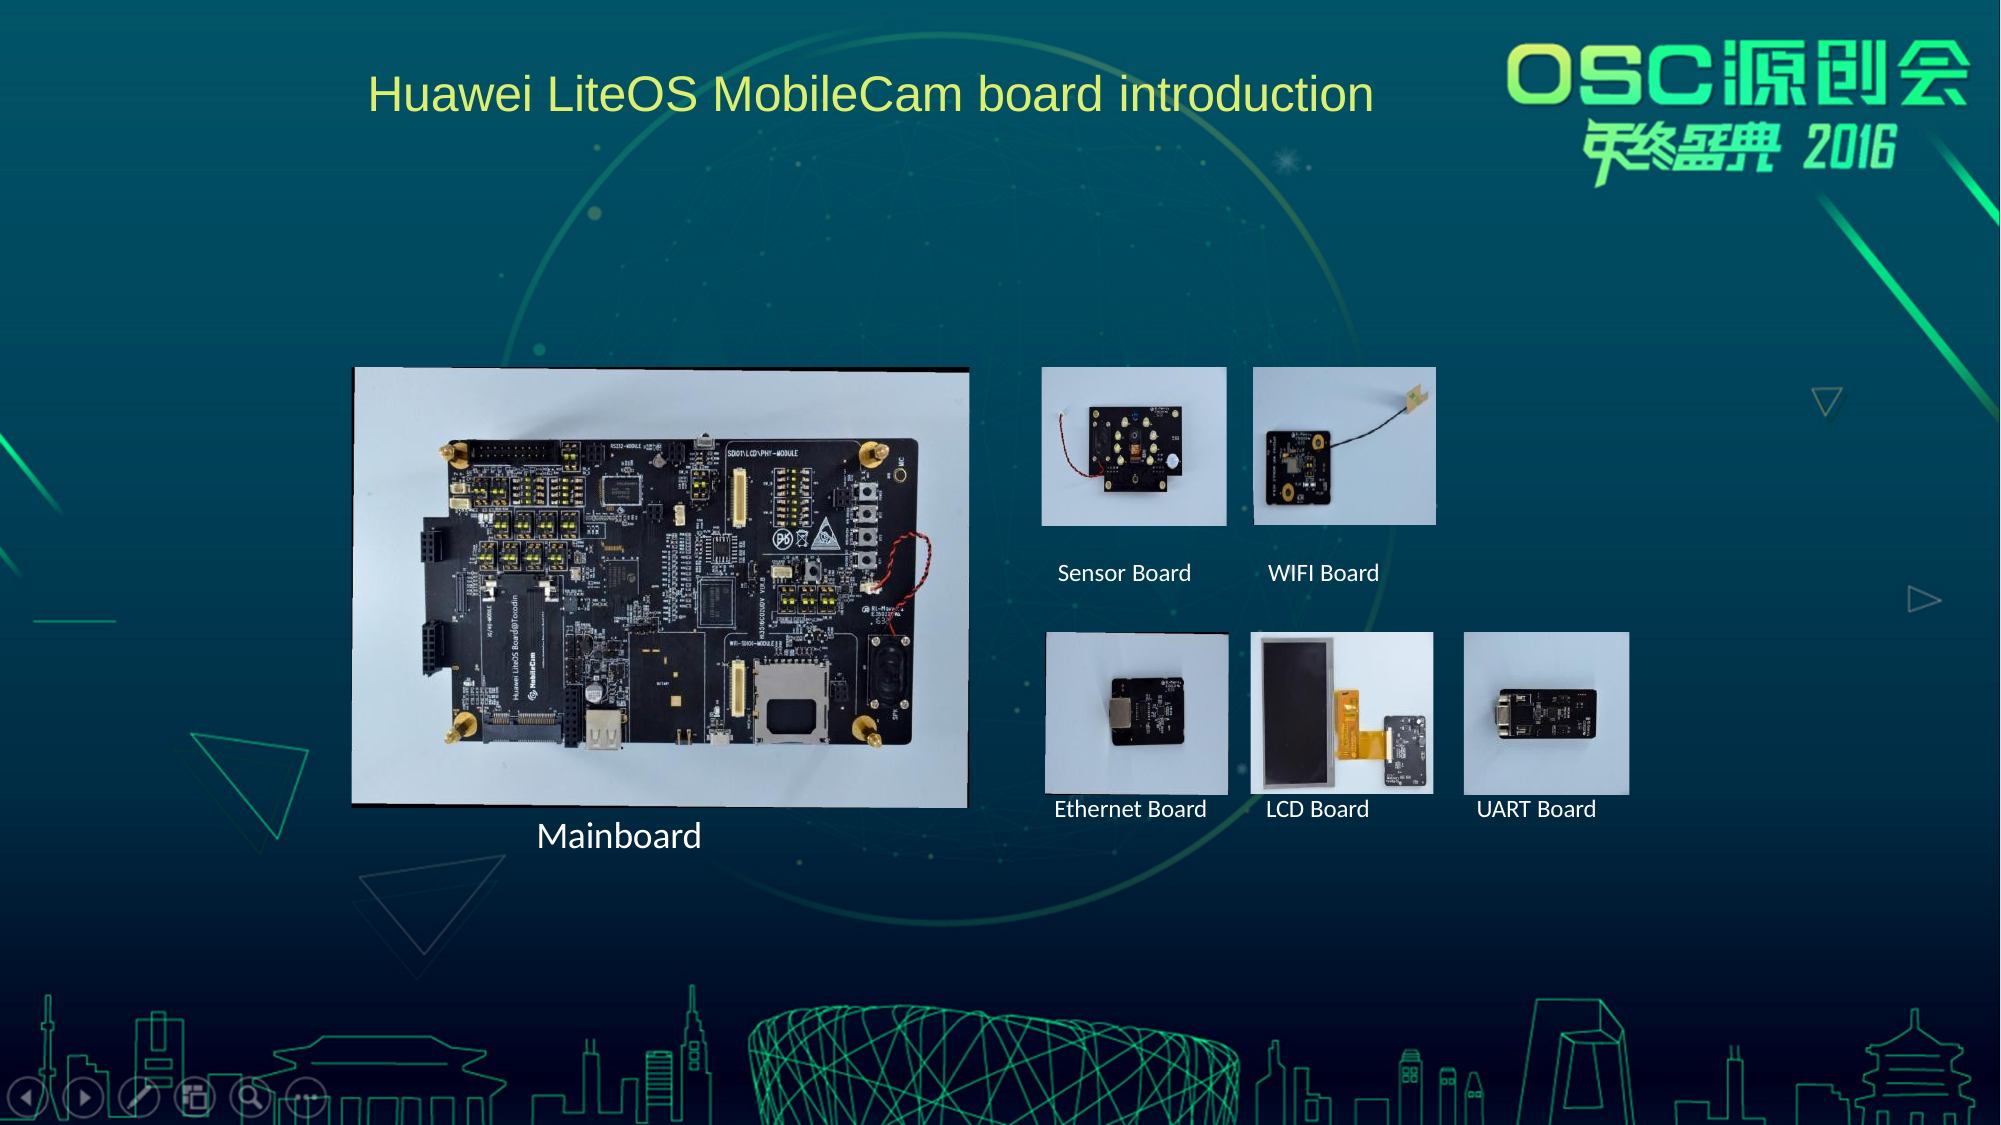

# Huawei LiteOS MobileCam board introduction

Sensor Board
WIFI Board

Ethernet Board
LCD Board
UART Board
Mainboard